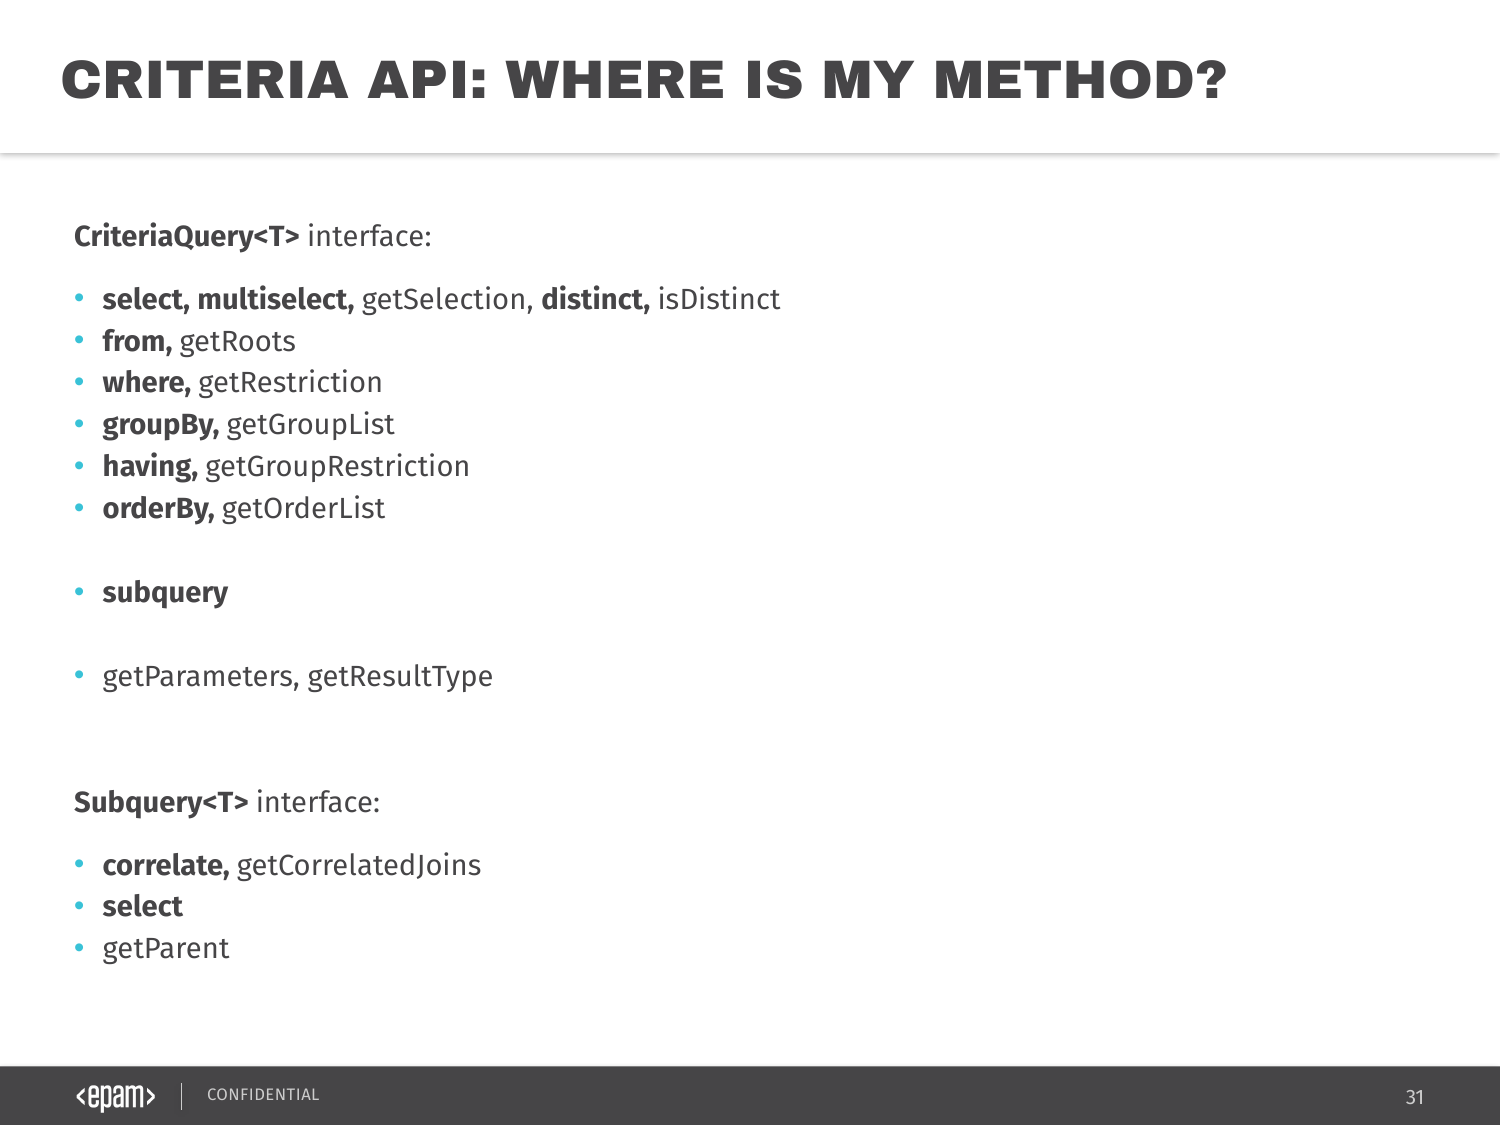

CRITERIA API: WHERE IS MY METHOD?
CriteriaQuery<T> interface:
select, multiselect, getSelection, distinct, isDistinct
from, getRoots
where, getRestriction
groupBy, getGroupList
having, getGroupRestriction
orderBy, getOrderList

subquery

getParameters, getResultType

Subquery<T> interface:
correlate, getCorrelatedJoins
select
getParent